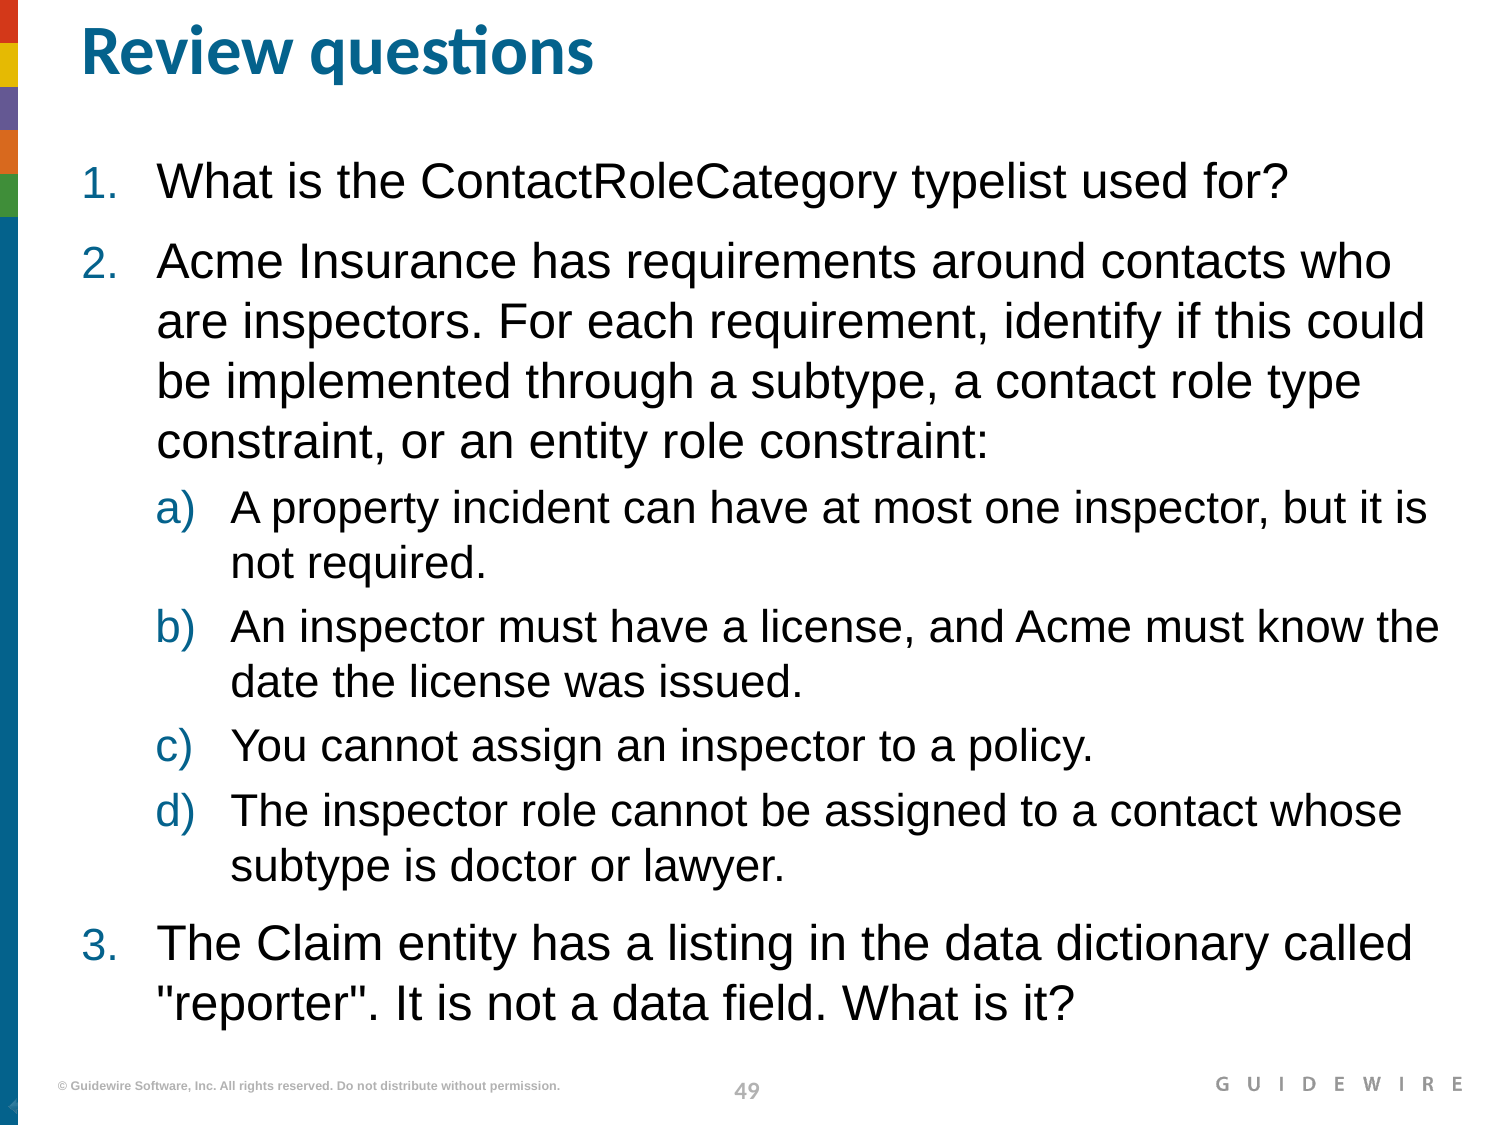

# Review questions
What is the ContactRoleCategory typelist used for?
Acme Insurance has requirements around contacts who are inspectors. For each requirement, identify if this could be implemented through a subtype, a contact role type constraint, or an entity role constraint:
A property incident can have at most one inspector, but it is not required.
An inspector must have a license, and Acme must know the date the license was issued.
You cannot assign an inspector to a policy.
The inspector role cannot be assigned to a contact whose subtype is doctor or lawyer.
The Claim entity has a listing in the data dictionary called "reporter". It is not a data field. What is it?